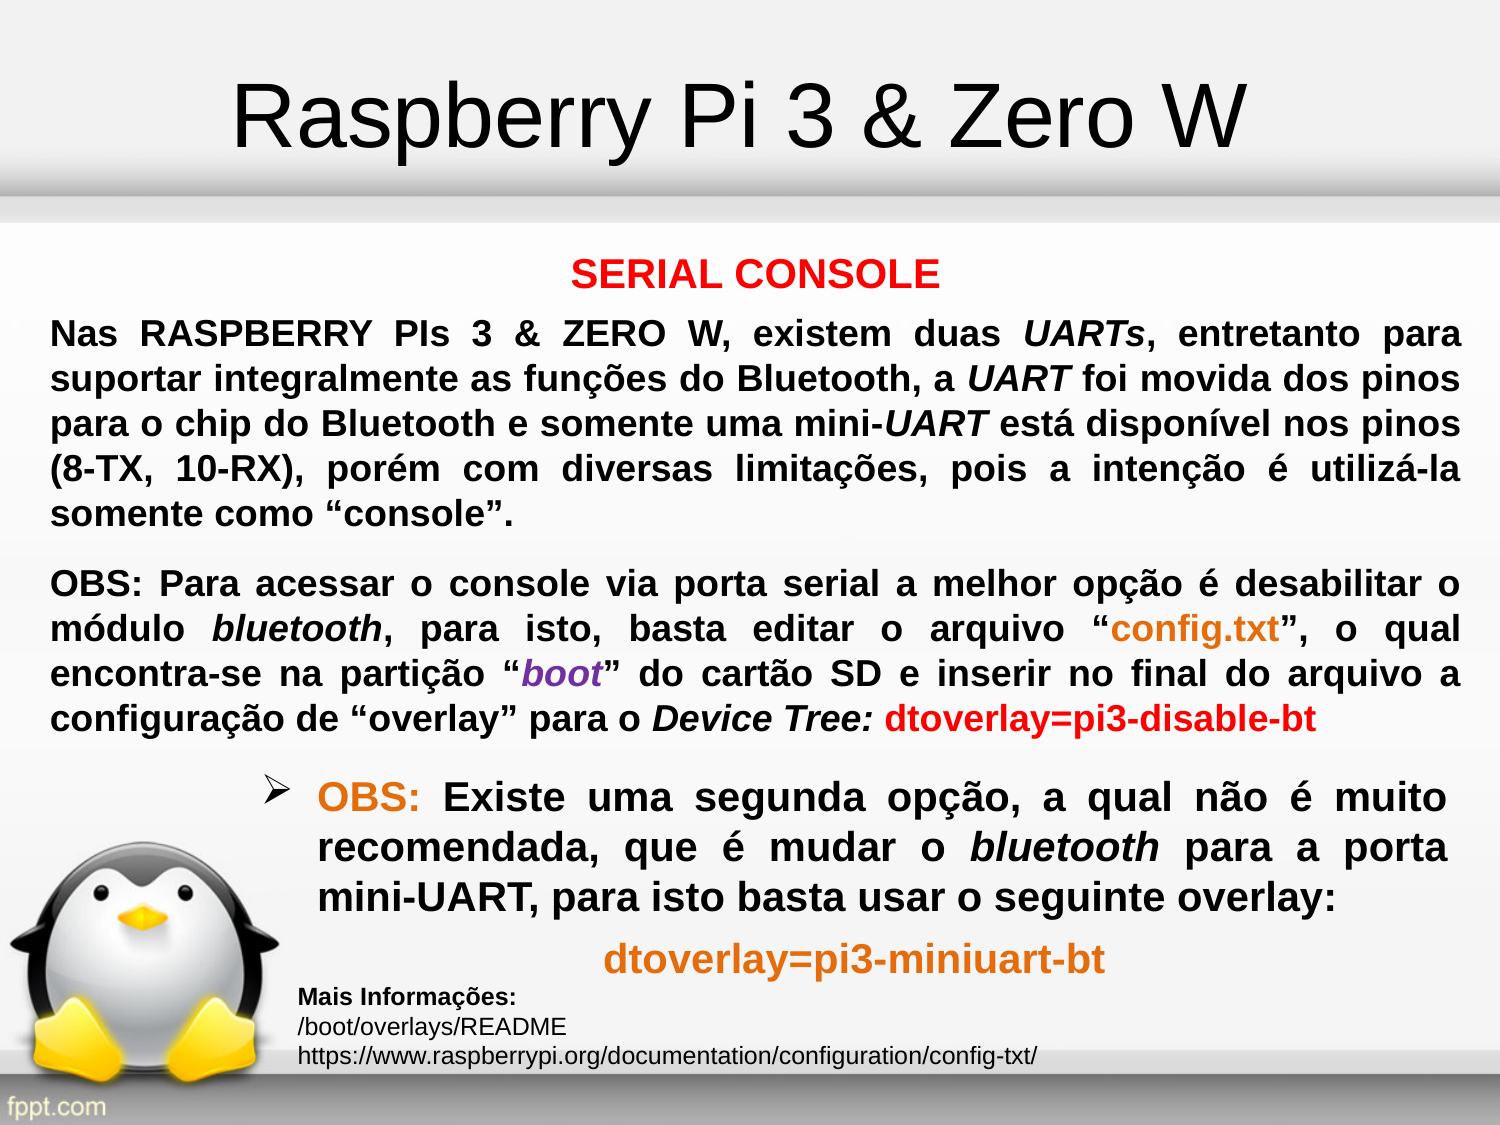

Raspberry Pi 3 & Zero W
SERIAL CONSOLE
Nas RASPBERRY PIs 3 & ZERO W, existem duas UARTs, entretanto para suportar integralmente as funções do Bluetooth, a UART foi movida dos pinos para o chip do Bluetooth e somente uma mini-UART está disponível nos pinos (8-TX, 10-RX), porém com diversas limitações, pois a intenção é utilizá-la somente como “console”.
OBS: Para acessar o console via porta serial a melhor opção é desabilitar o módulo bluetooth, para isto, basta editar o arquivo “config.txt”, o qual encontra-se na partição “boot” do cartão SD e inserir no final do arquivo a configuração de “overlay” para o Device Tree: dtoverlay=pi3-disable-bt

OBS: Existe uma segunda opção, a qual não é muito recomendada, que é mudar o bluetooth para a porta mini-UART, para isto basta usar o seguinte overlay:
dtoverlay=pi3-miniuart-bt

Mais Informações:
/boot/overlays/README
https://www.raspberrypi.org/documentation/configuration/config-txt/